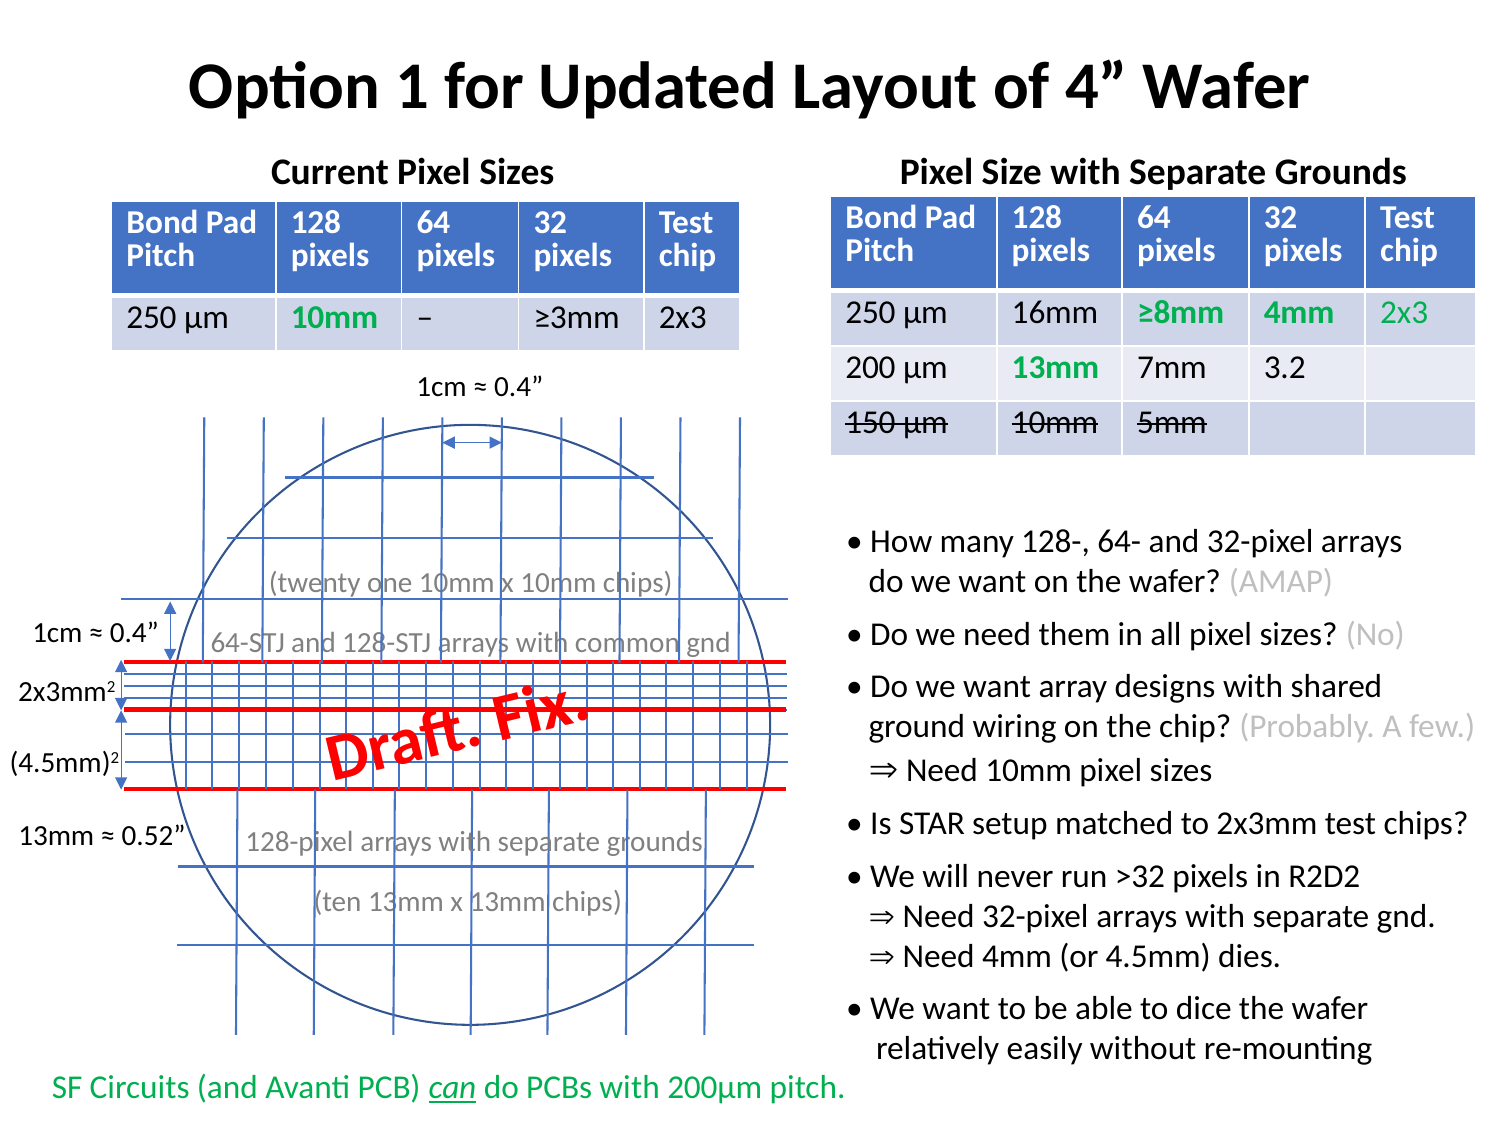

Option 1 for Updated Layout of 4” Wafer
Current Pixel Sizes
Pixel Size with Separate Grounds
| Bond Pad Pitch | 128 pixels | 64 pixels | 32 pixels | Test chip |
| --- | --- | --- | --- | --- |
| 250 µm | 16mm | ≥8mm | 4mm | 2x3 |
| 200 µm | 13mm | 7mm | 3.2 |  |
| 150 µm | 10mm | 5mm |  |  |
| Bond Pad Pitch | 128 pixels | 64 pixels | 32 pixels | Test chip |
| --- | --- | --- | --- | --- |
| 250 µm | 10mm | – | ≥3mm | 2x3 |
1cm ≈ 0.4”

• How many 128-, 64- and 32-pixel arrays
   do we want on the wafer? (AMAP)
• Do we need them in all pixel sizes? (No)
• Do we want array designs with shared
   ground wiring on the chip? (Probably. A few.)
   ⇒ Need 10mm pixel sizes
• Is STAR setup matched to 2x3mm test chips?
• We will never run >32 pixels in R2D2
   ⇒ Need 32-pixel arrays with separate gnd.
   ⇒ Need 4mm (or 4.5mm) dies.
• We want to be able to dice the wafer
    relatively easily without re-mounting
(twenty one 10mm x 10mm chips)
64-STJ and 128-STJ arrays with common gnd
1cm ≈ 0.4”
2x3mm2
Draft. Fix.
(4.5mm)2
  128-pixel arrays with separate grounds
(ten 13mm x 13mm chips)
13mm ≈ 0.52”
SF Circuits (and Avanti PCB) can do PCBs with 200µm pitch.